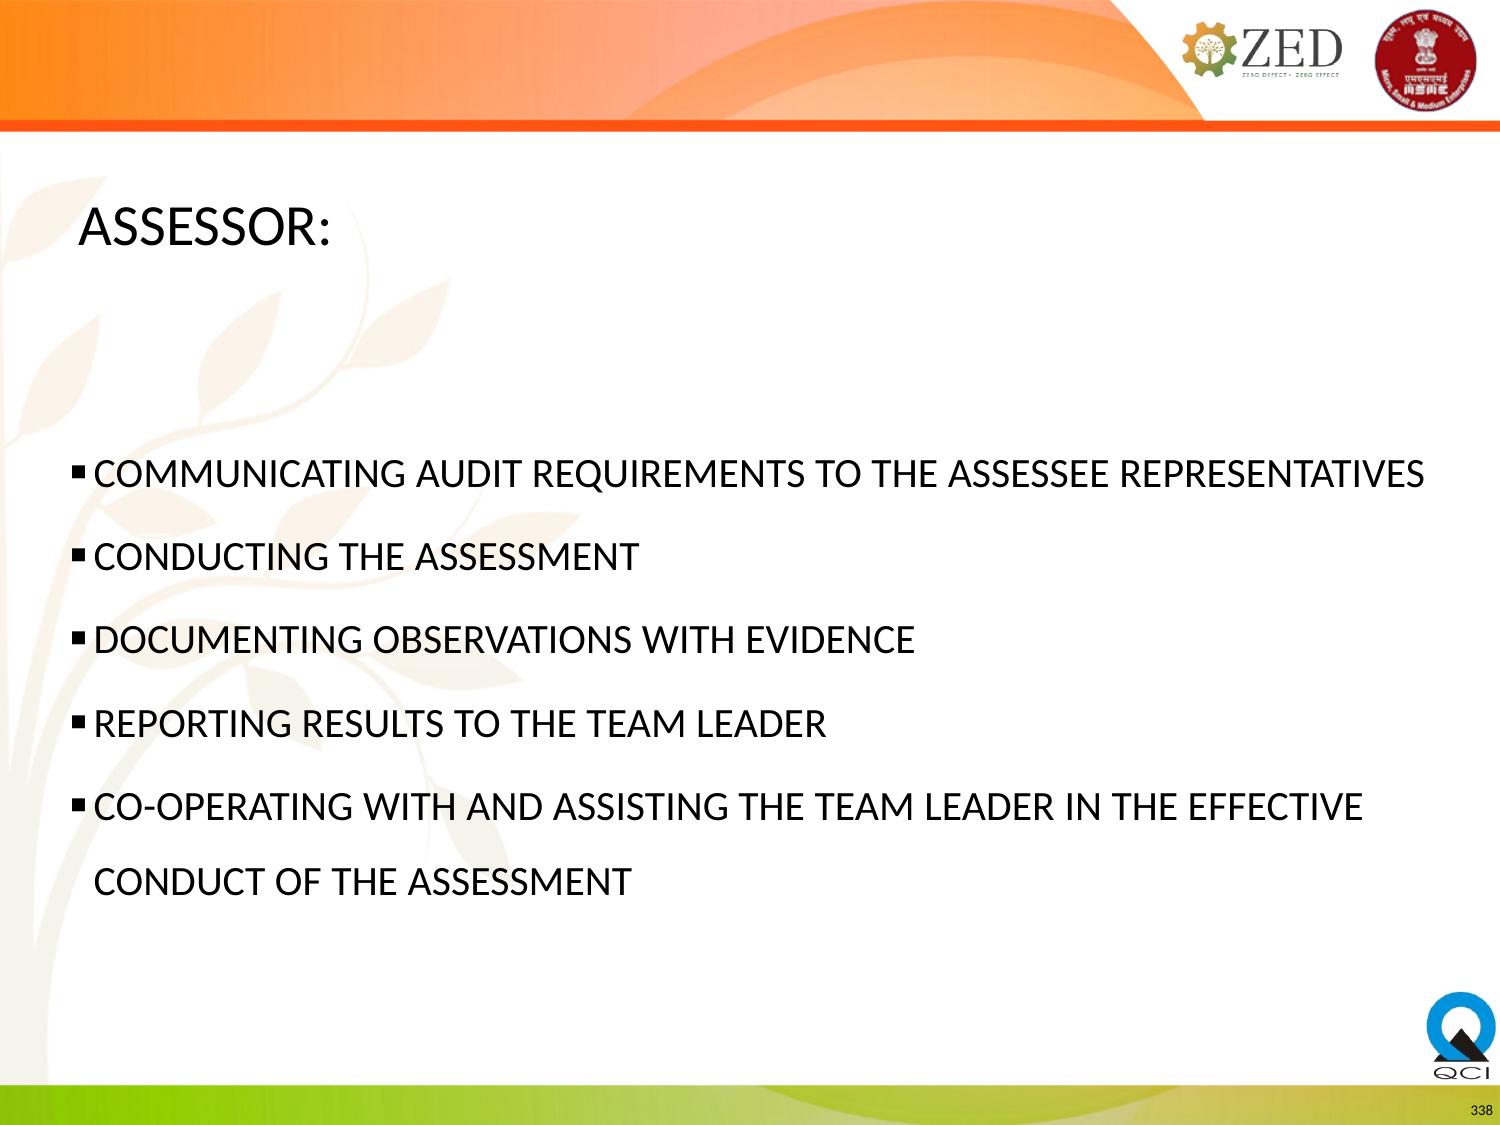

ASSESSOR:

COMMUNICATING AUDIT REQUIREMENTS TO THE ASSESSEE REPRESENTATIVES
CONDUCTING THE ASSESSMENT
DOCUMENTING OBSERVATIONS WITH EVIDENCE
REPORTING RESULTS TO THE TEAM LEADER
CO-OPERATING WITH AND ASSISTING THE TEAM LEADER IN THE EFFECTIVE CONDUCT OF THE ASSESSMENT